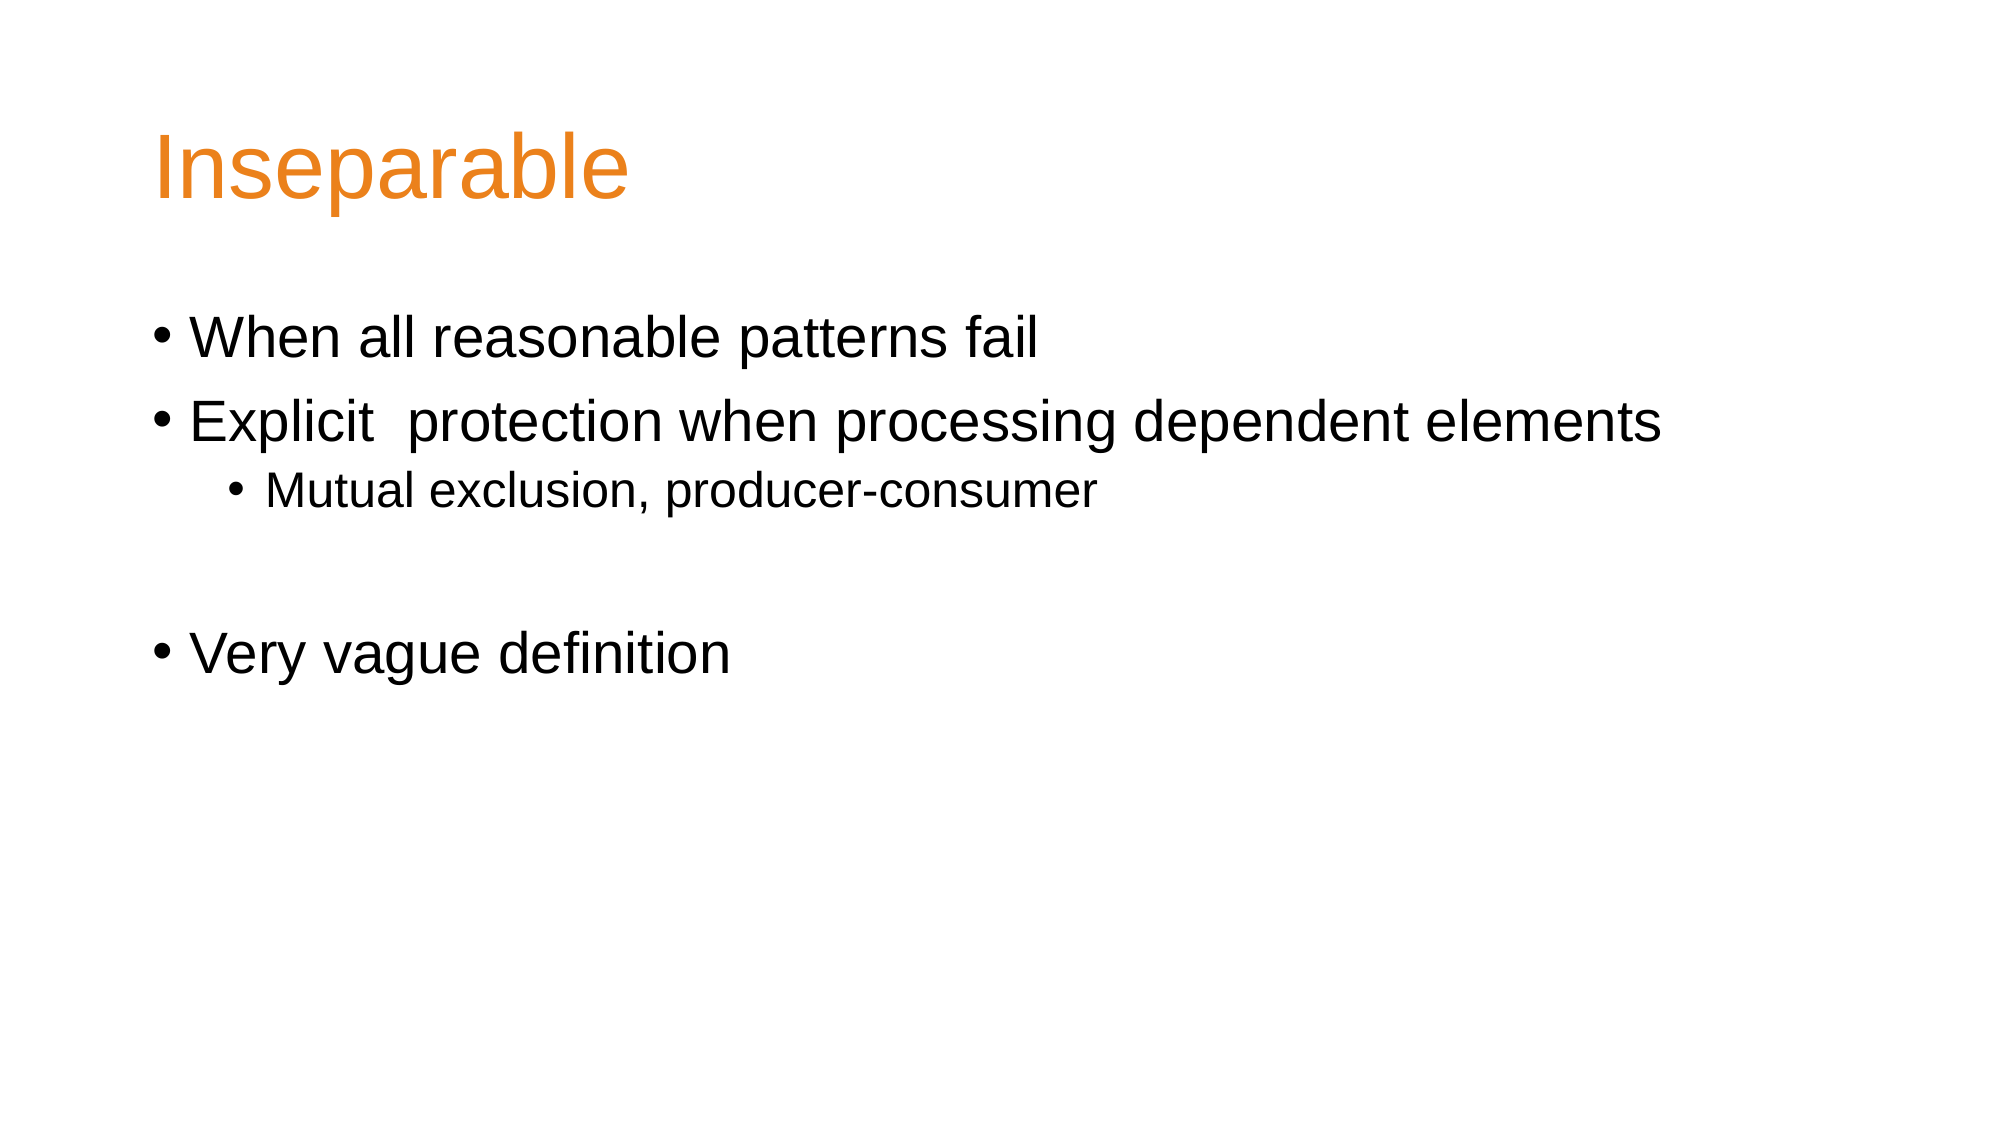

# Inseparable
When all reasonable patterns fail
Explicit  protection when processing dependent elements
Mutual exclusion, producer-consumer

Very vague definition